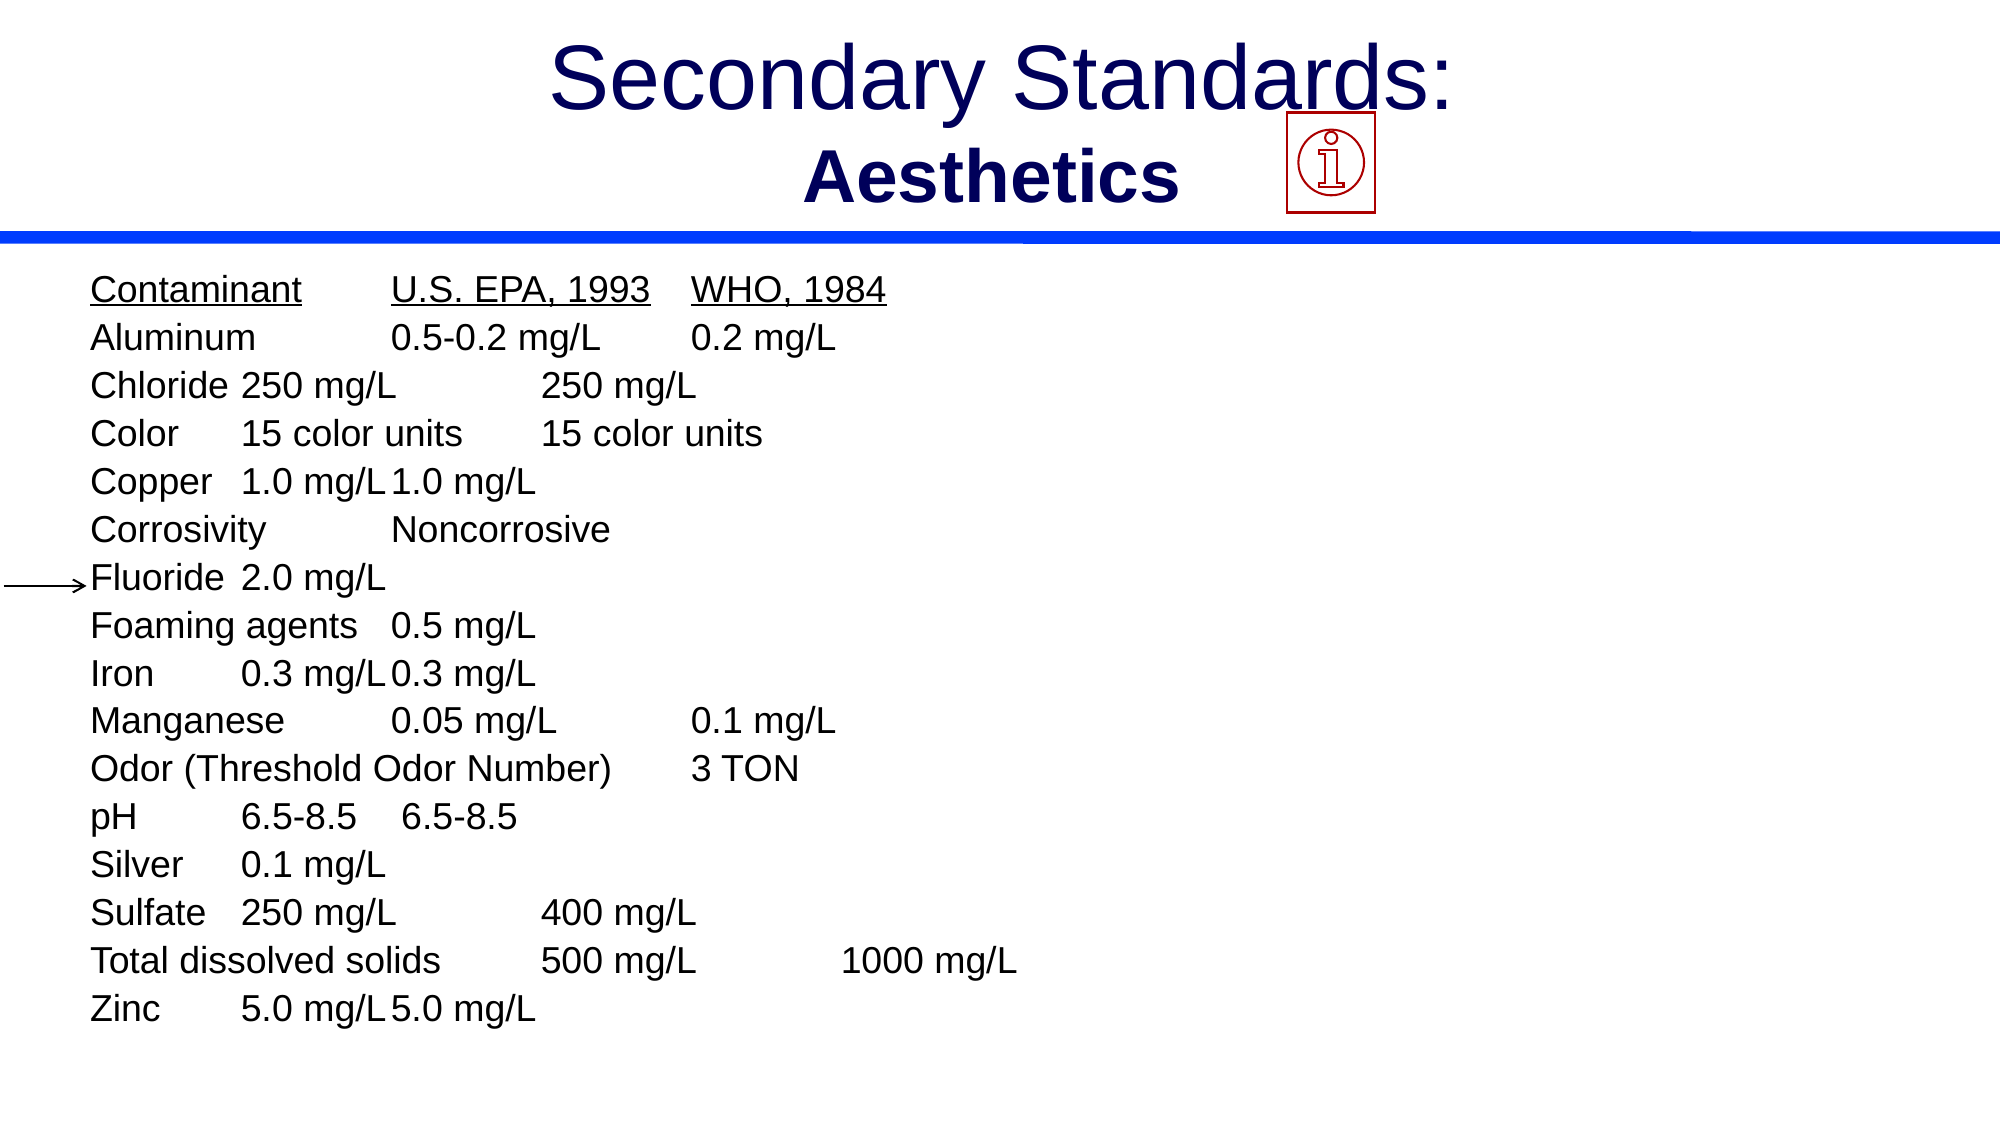

# Secondary Standards: Aesthetics

Contaminant	U.S. EPA, 1993	WHO, 1984
Aluminum	0.5-0.2 mg/L	0.2 mg/L
Chloride	250 mg/L	250 mg/L
Color	15 color units	15 color units
Copper	1.0 mg/L	1.0 mg/L
Corrosivity	Noncorrosive
Fluoride	2.0 mg/L
Foaming agents	0.5 mg/L
Iron	0.3 mg/L	0.3 mg/L
Manganese	0.05 mg/L	0.1 mg/L
Odor (Threshold Odor Number)	3 TON
pH	6.5-8.5	 6.5-8.5
Silver	0.1 mg/L
Sulfate	250 mg/L	400 mg/L
Total dissolved solids	500 mg/L	1000 mg/L
Zinc	5.0 mg/L	5.0 mg/L